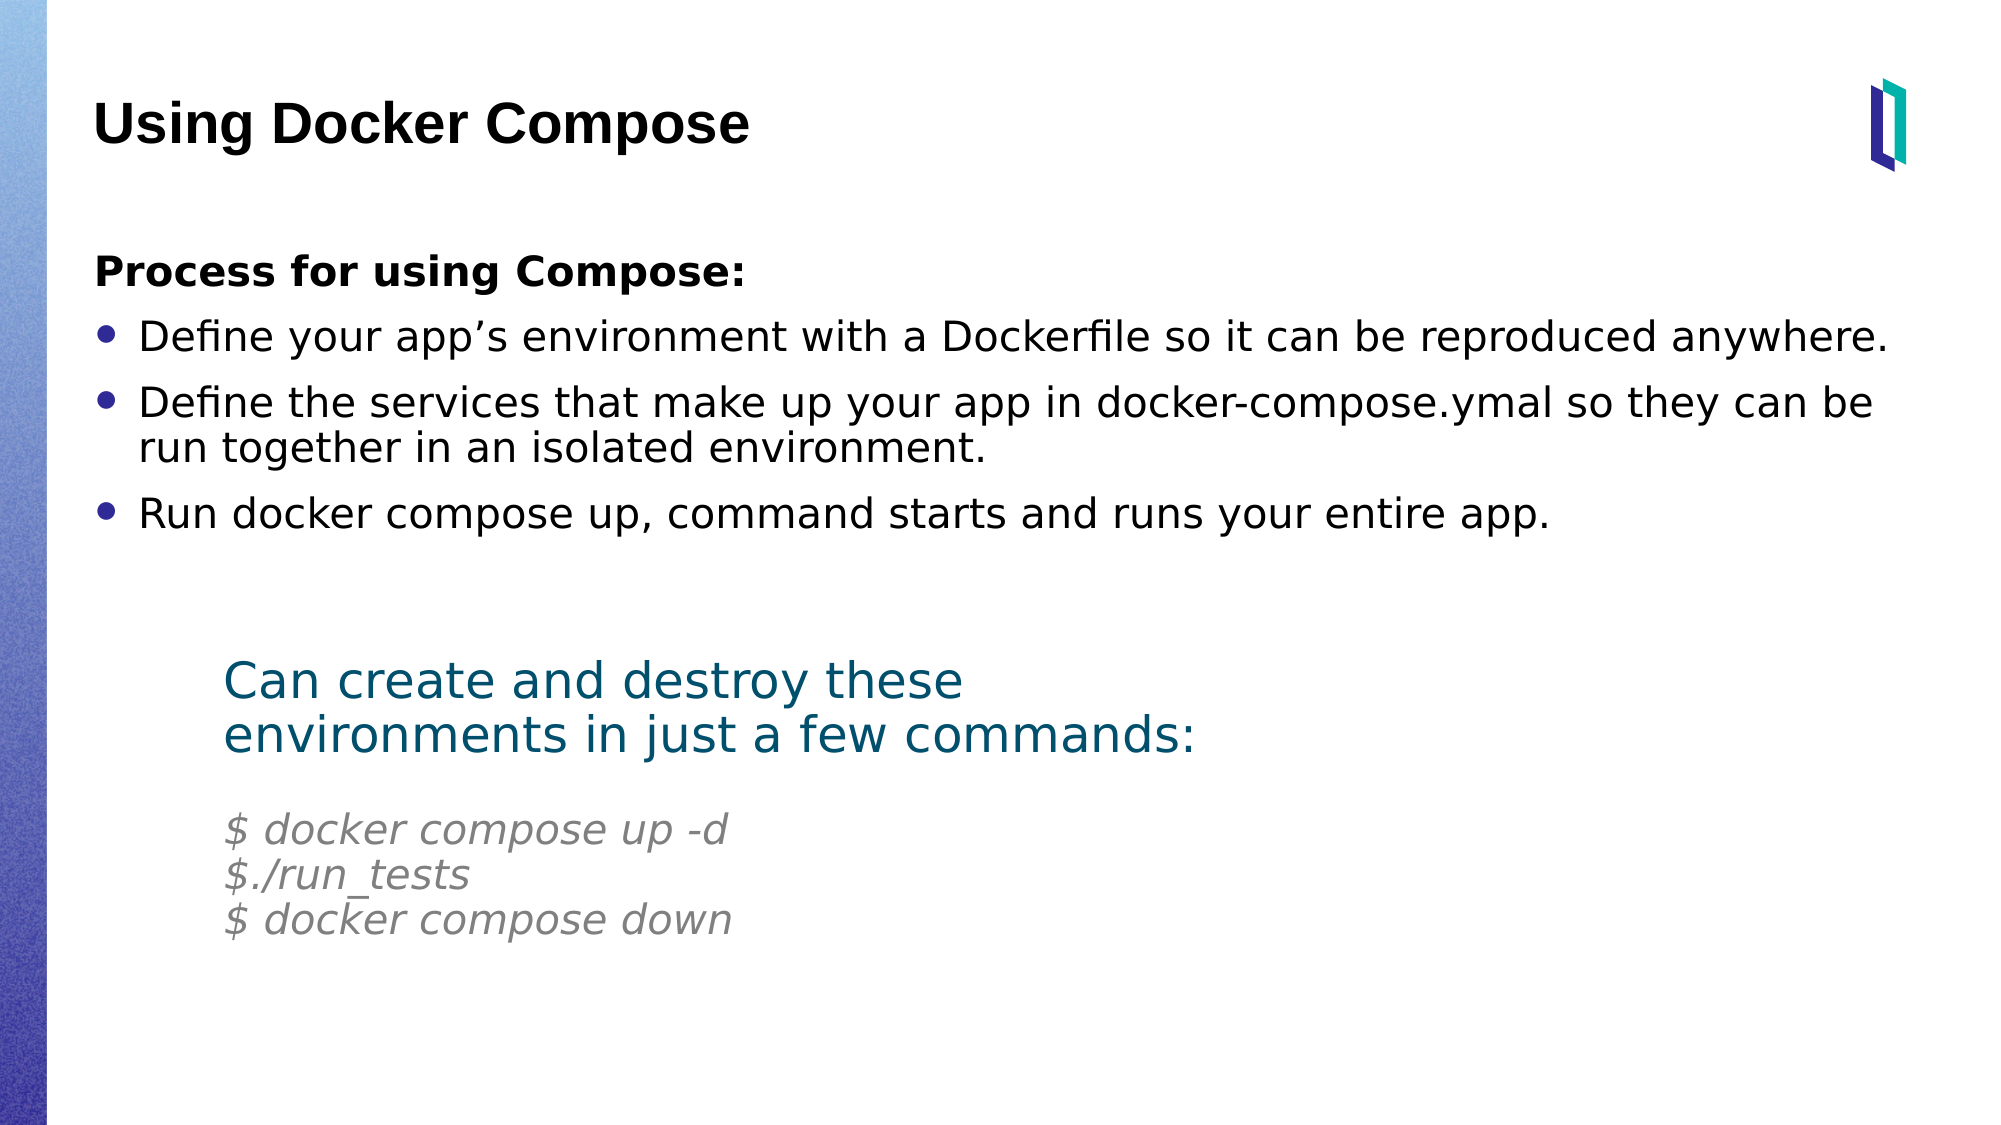

# Using Docker Compose
Process for using Compose:
Define your app’s environment with a Dockerfile so it can be reproduced anywhere.
Define the services that make up your app in docker-compose.ymal so they can be run together in an isolated environment.
Run docker compose up, command starts and runs your entire app.
Can create and destroy these environments in just a few commands:

$ docker compose up -d
$./run_tests
$ docker compose down